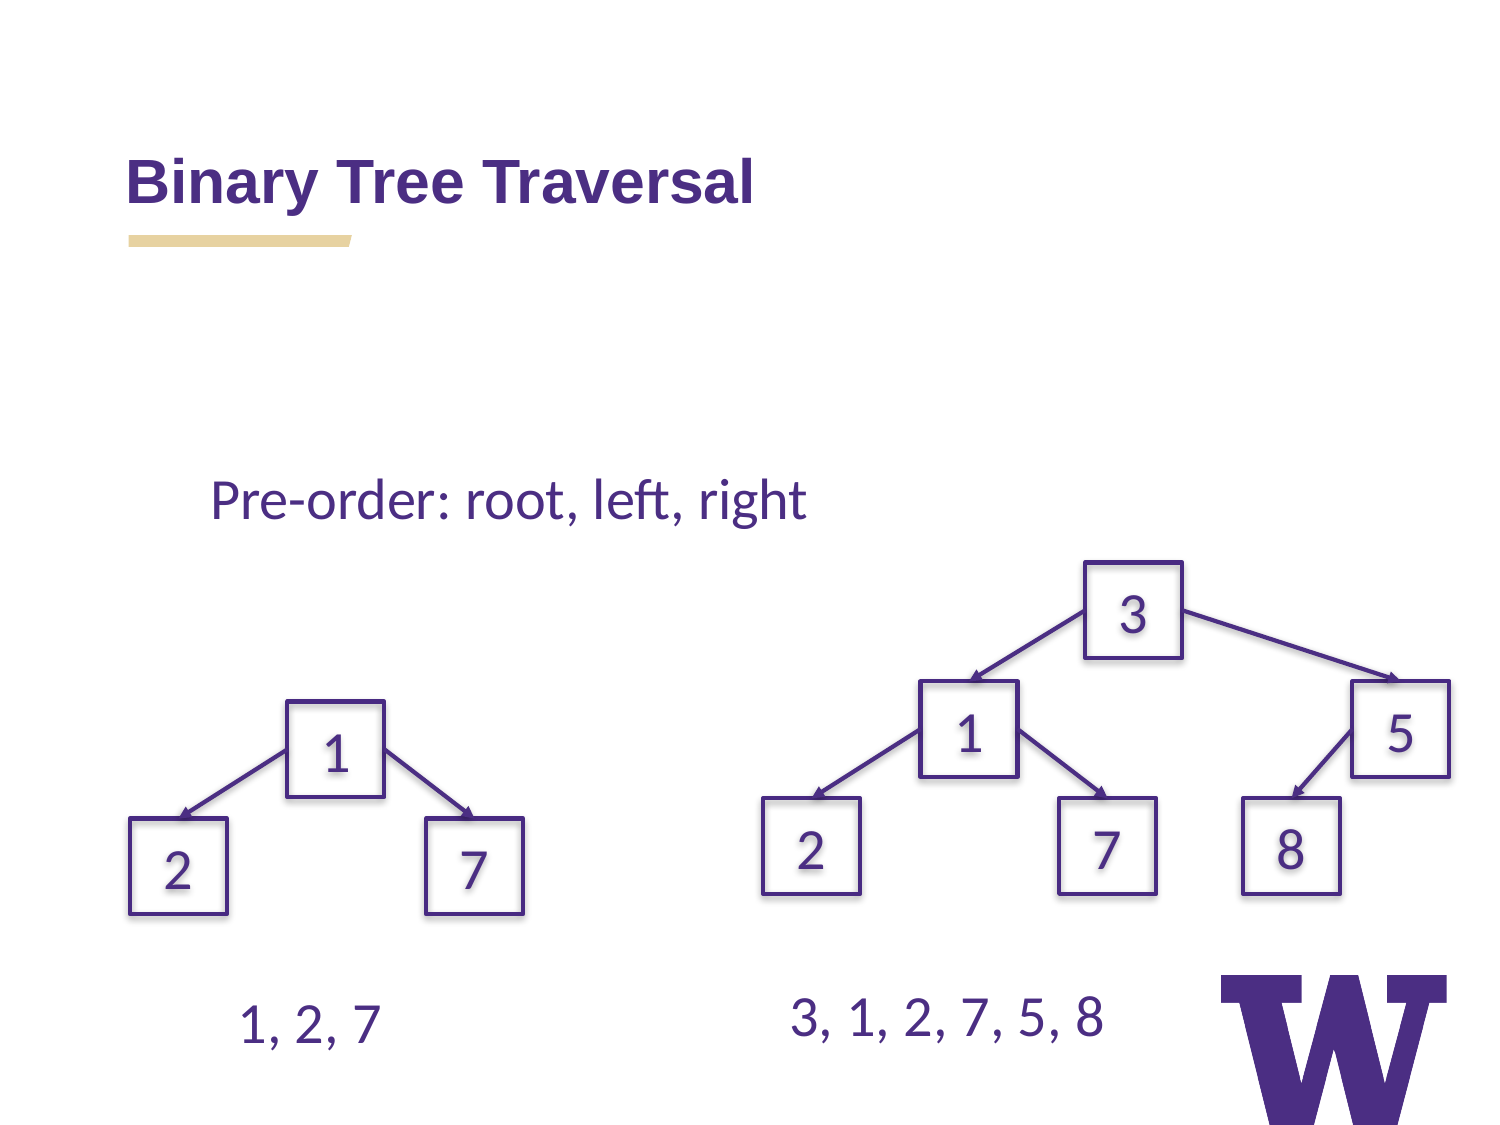

# Binary Tree Traversal
Pre-order: root, left, right
3
1
5
2
7
8
1
2
7
3, 1, 2, 7, 5, 8
1, 2, 7